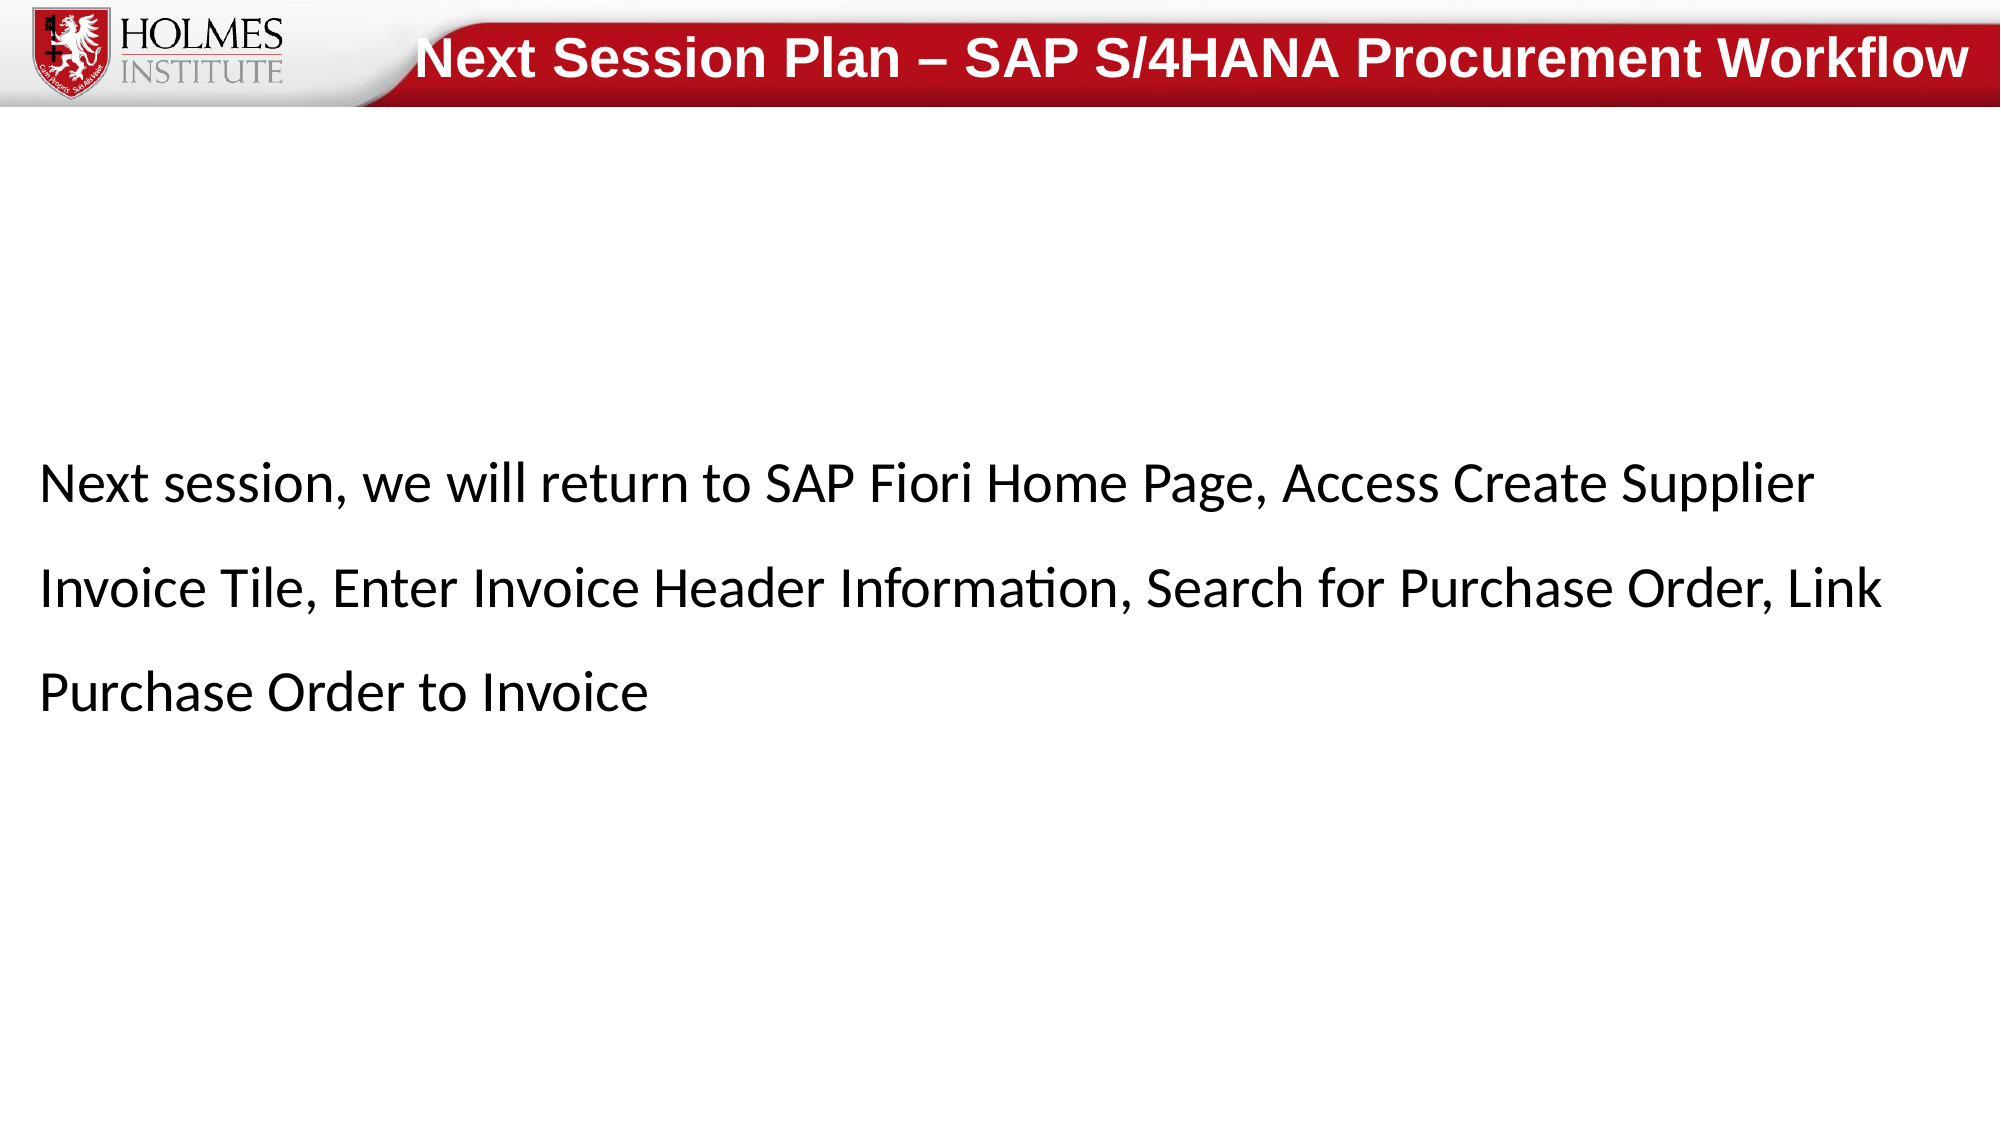

Next Session Plan – SAP S/4HANA Procurement Workflow
Next session, we will return to SAP Fiori Home Page, Access Create Supplier Invoice Tile, Enter Invoice Header Information, Search for Purchase Order, Link Purchase Order to Invoice